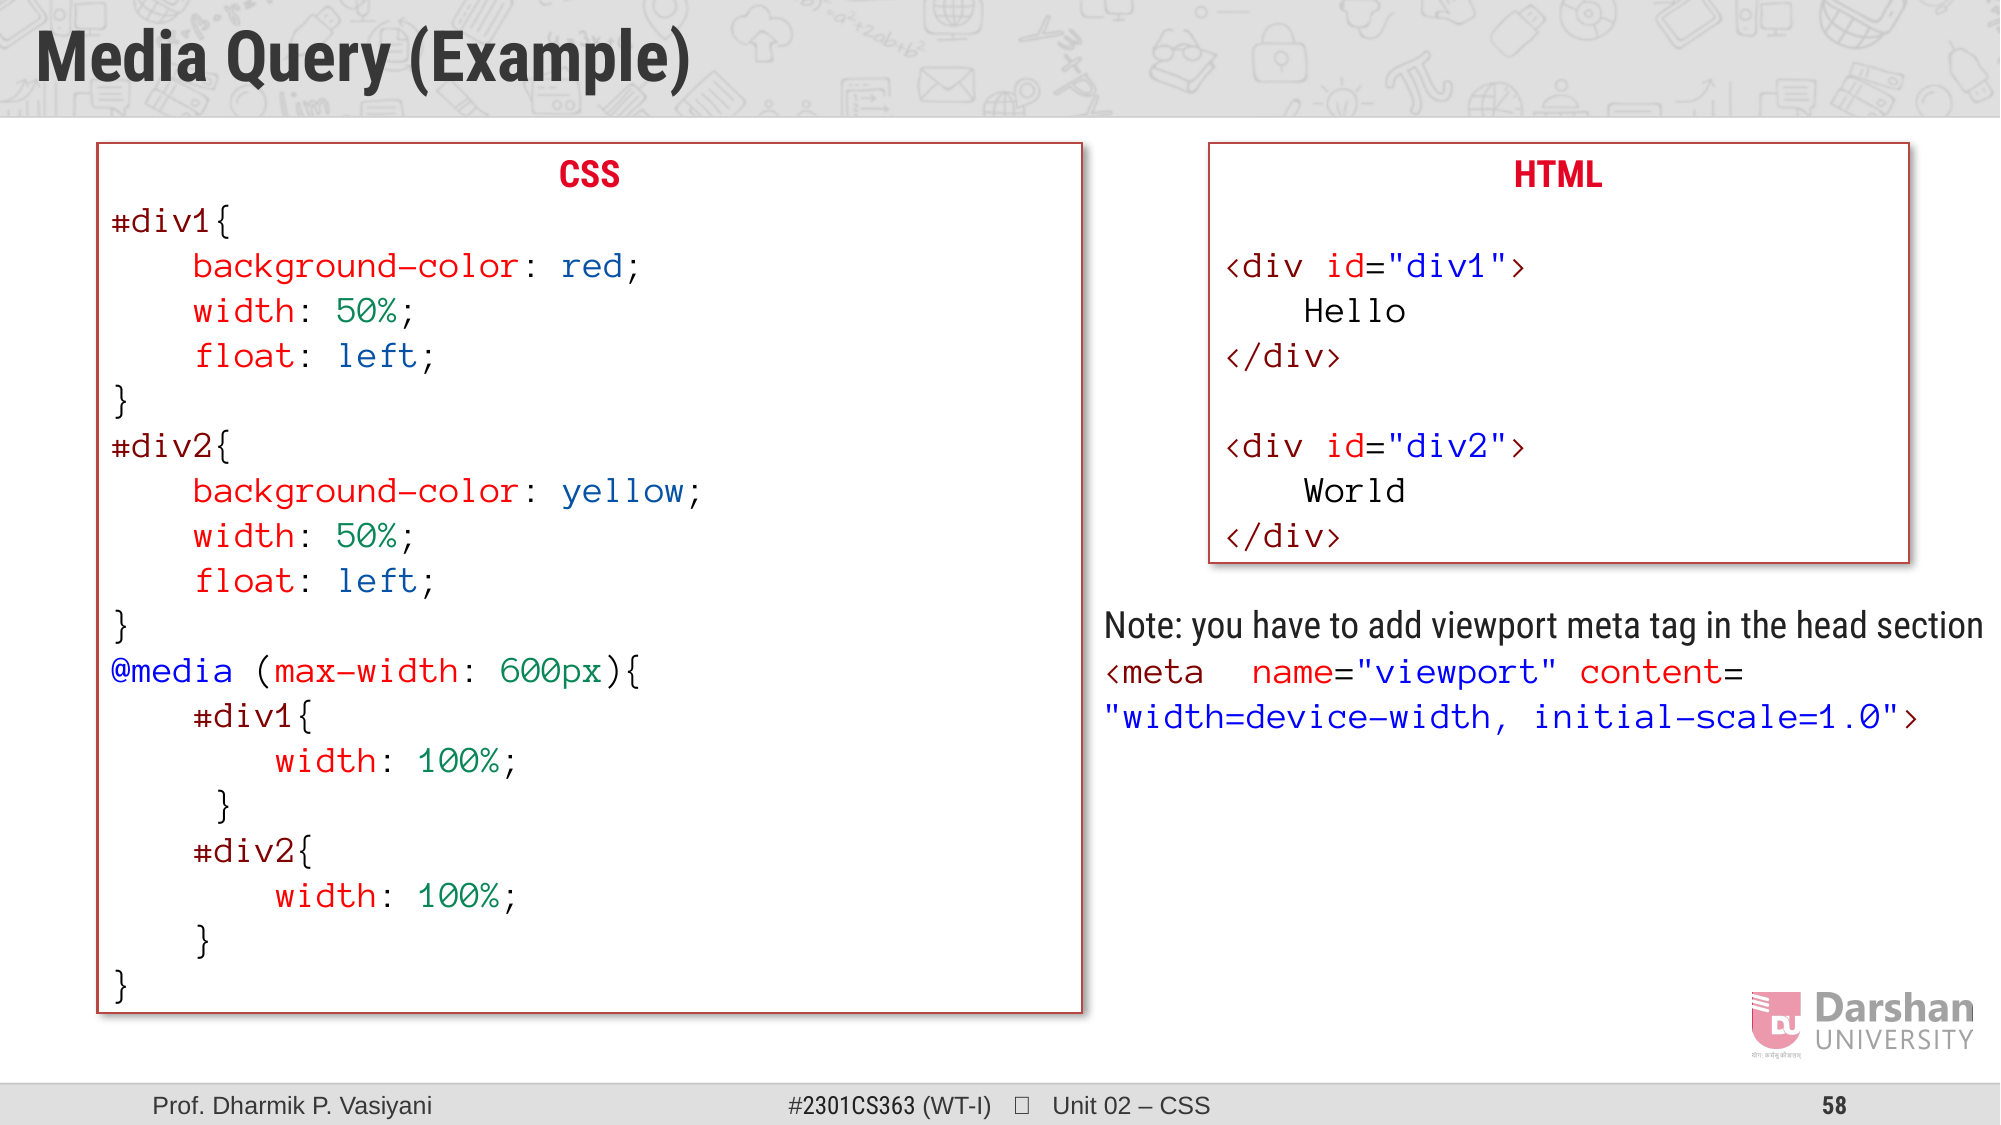

# Media Query (Example)
CSS
#div1{
    background-color: red;
    width: 50%;
    float: left;
}
#div2{
    background-color: yellow;
    width: 50%;
    float: left;
}
@media (max-width: 600px){
    #div1{
        width: 100%;
     }
    #div2{
        width: 100%;
    }
}
HTML

<div id="div1">
    Hello
</div>
<div id="div2">
    World
</div>
Note: you have to add viewport meta tag in the head section
<meta 	name="viewport" content=
"width=device-width, initial-scale=1.0">